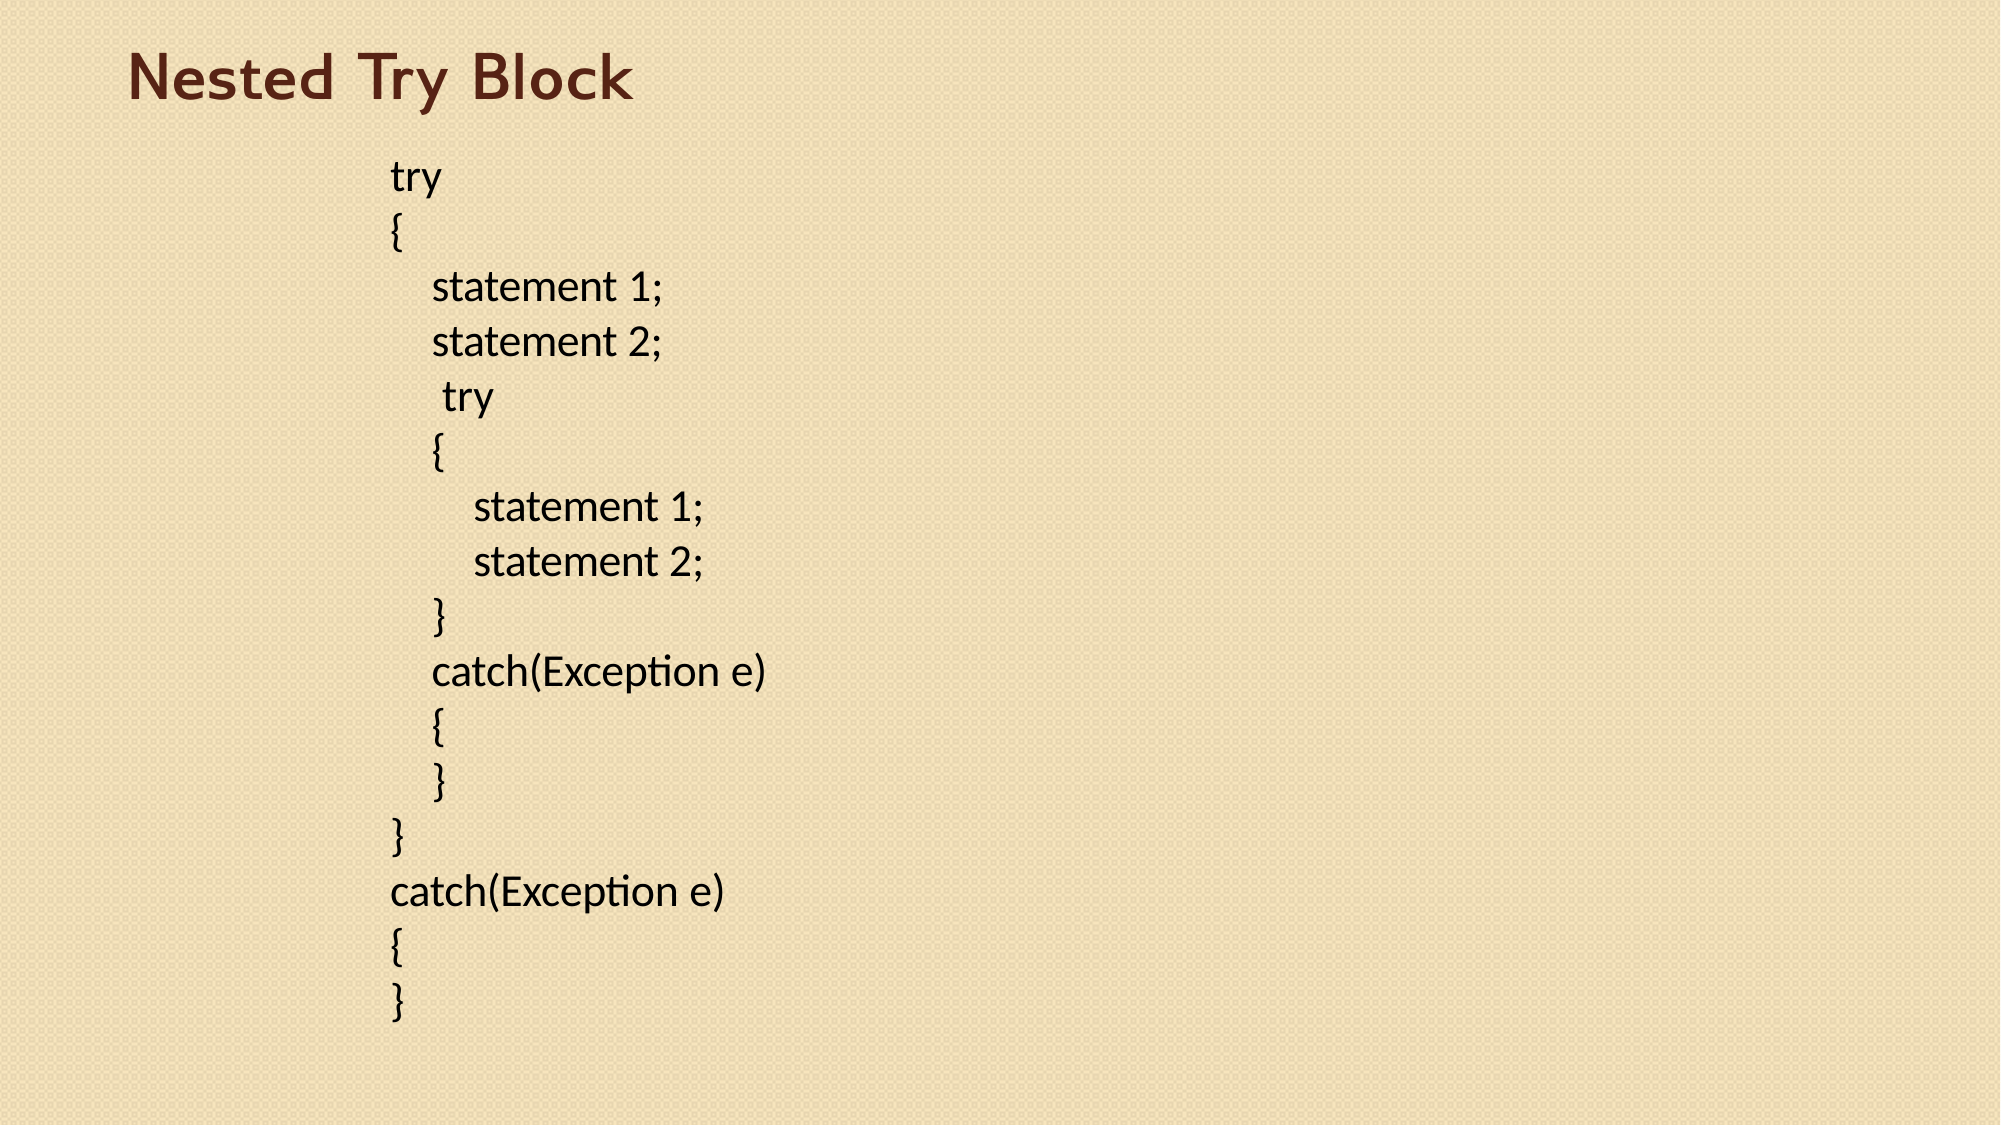

# Nested Try Block
try
{
statement 1;
statement 2;
 try
{
statement 1;
statement 2;
}
catch(Exception e)
{
}
}
catch(Exception e)
{
}